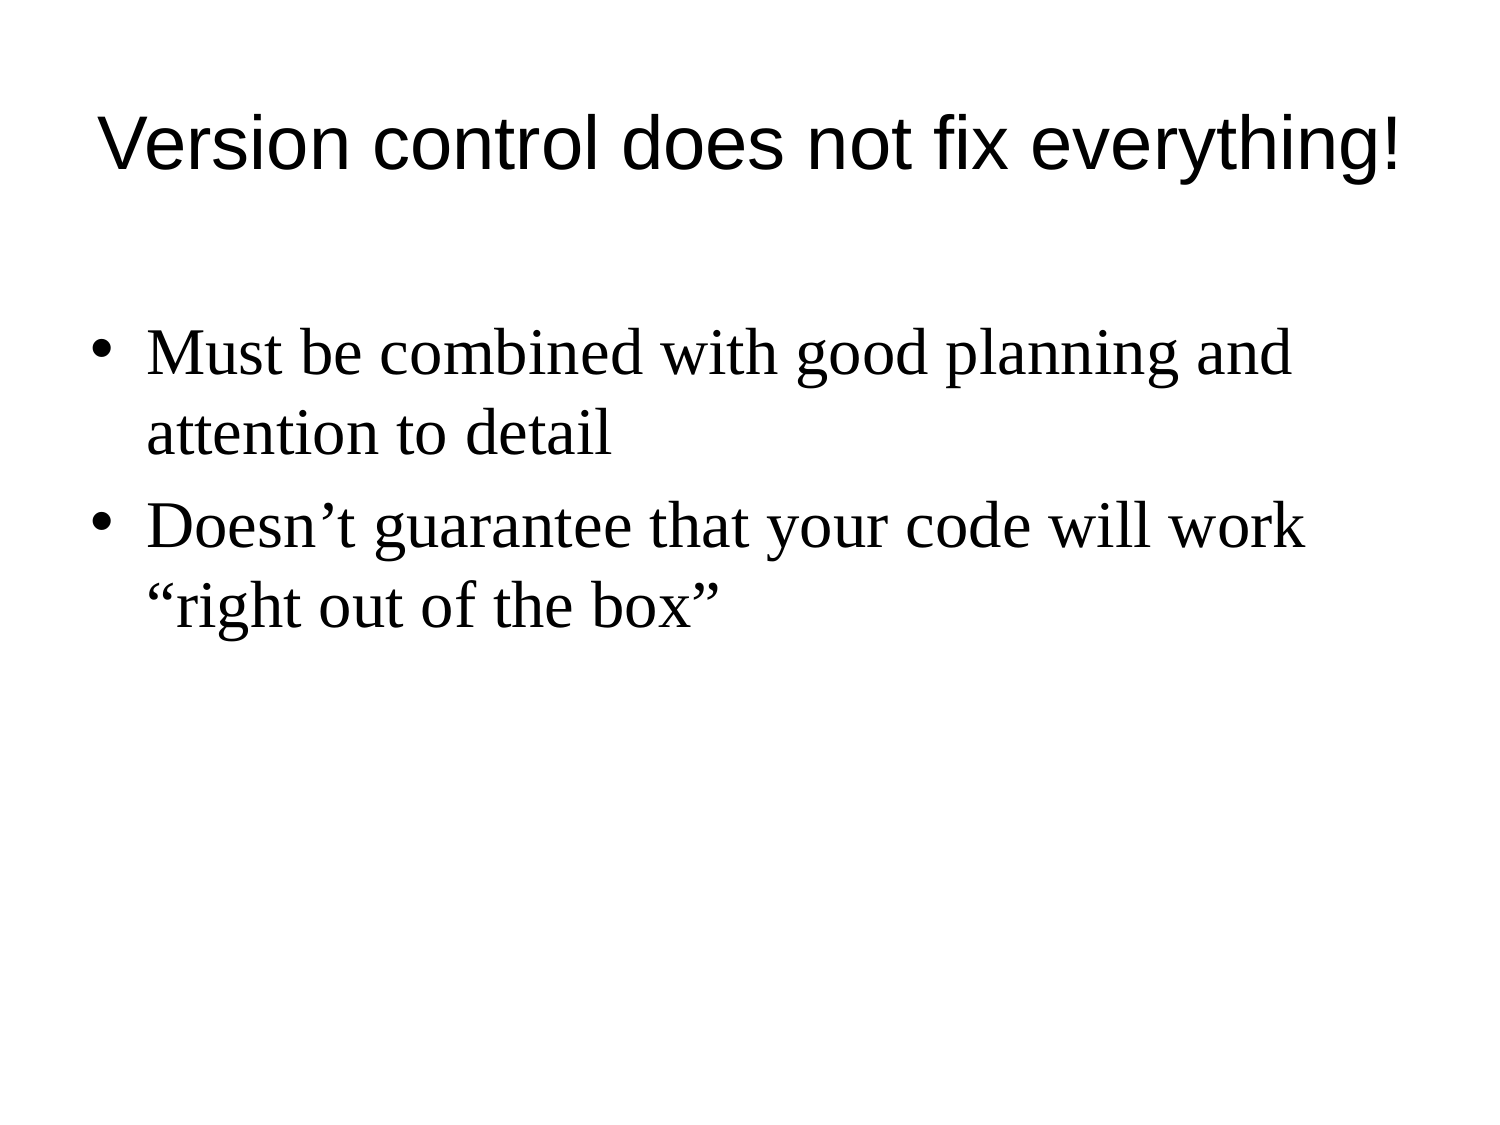

# Version control does not fix everything!
Must be combined with good planning and attention to detail
Doesn’t guarantee that your code will work “right out of the box”